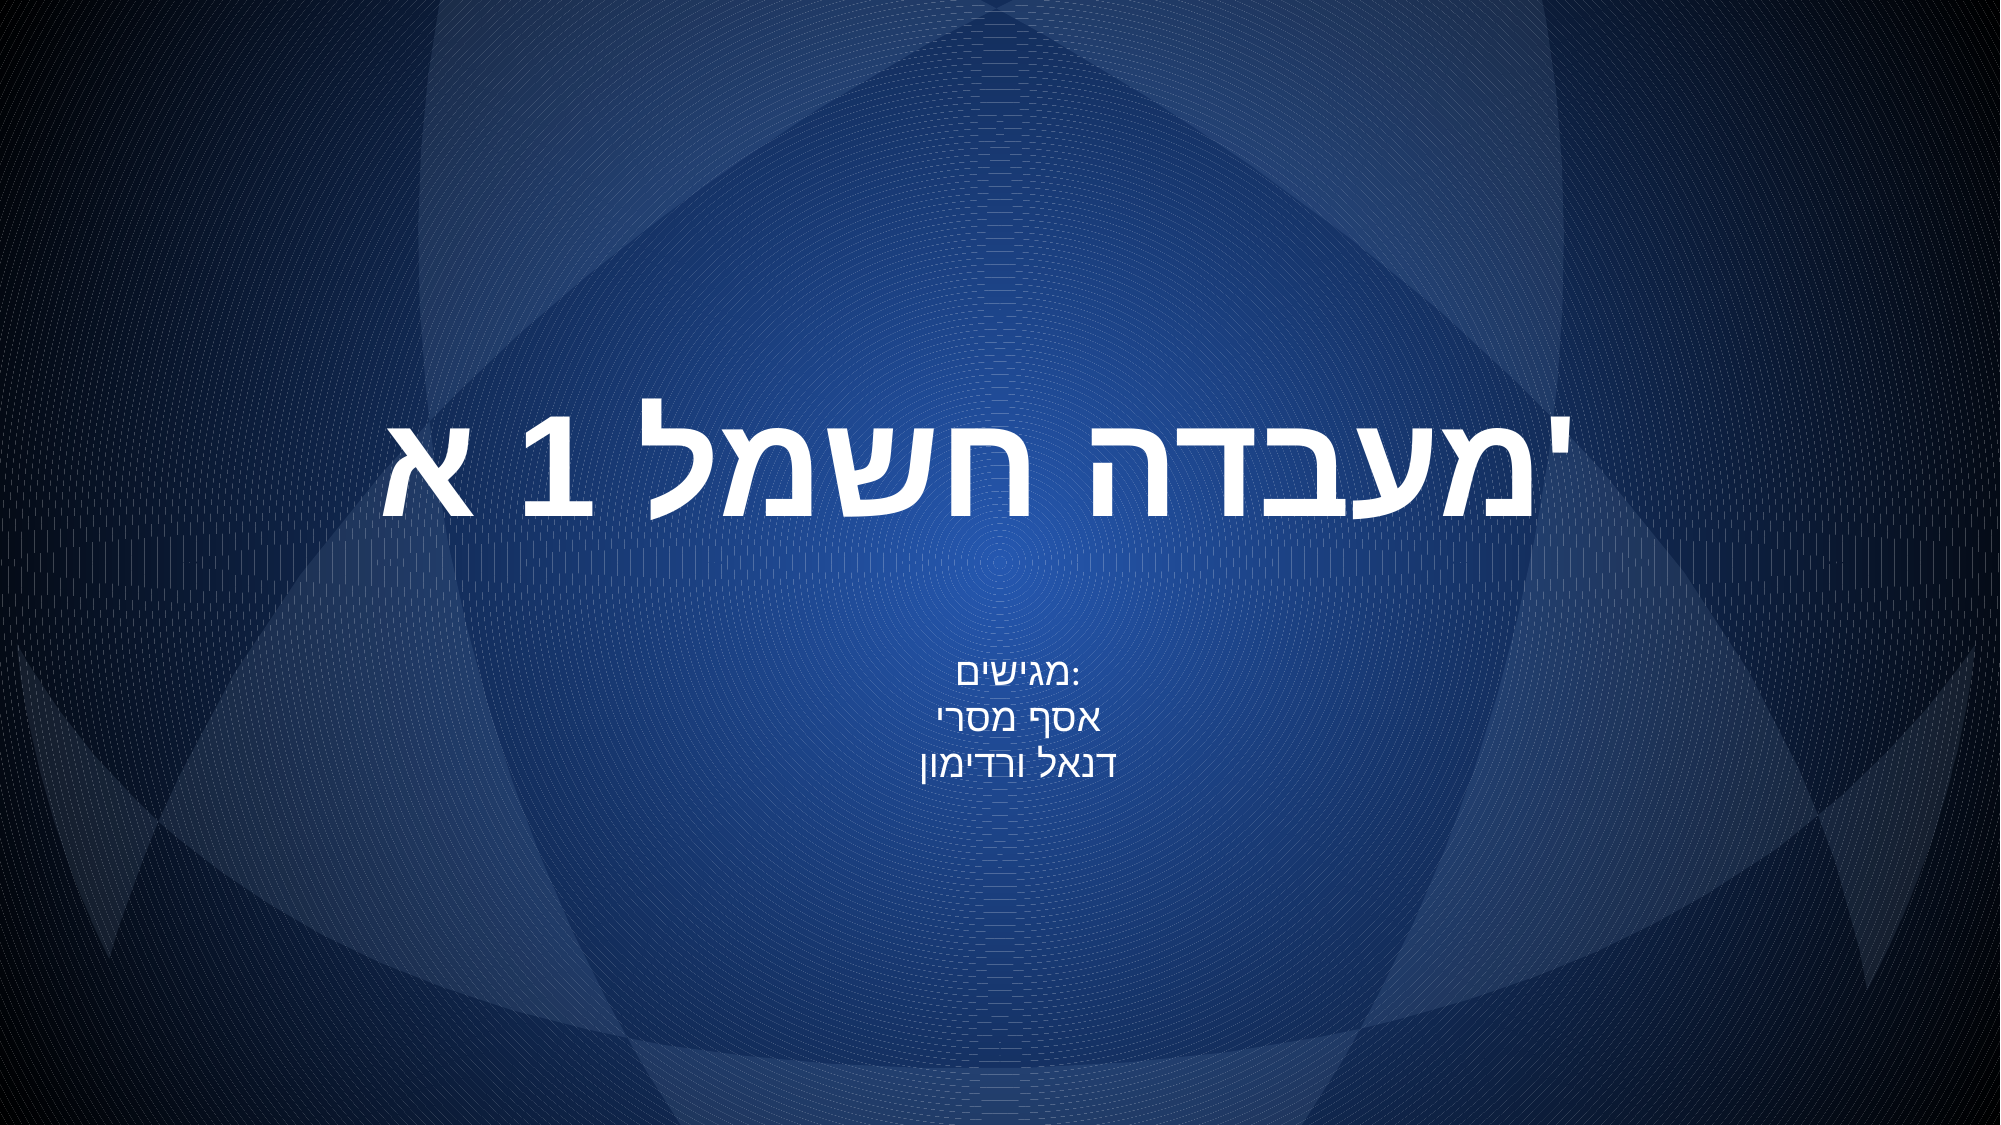

# מעבדה חשמל 1 א'
מגישים:
אסף מסרי
דנאל ורדימון